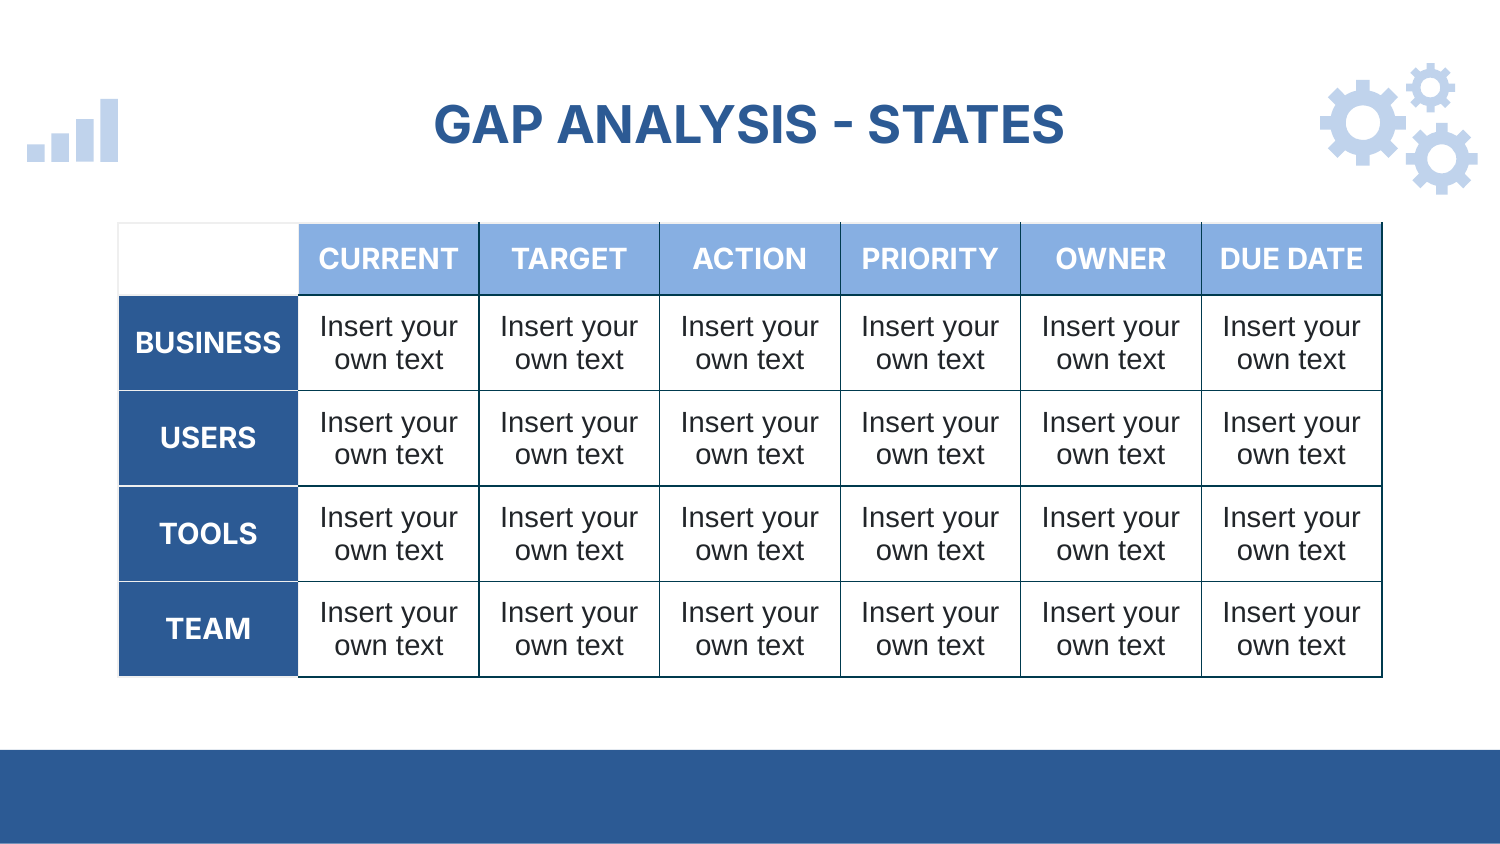

# GAP ANALYSIS - STATES
|  | CURRENT | TARGET | ACTION | PRIORITY | OWNER | DUE DATE |
| --- | --- | --- | --- | --- | --- | --- |
| BUSINESS | Insert your own text | Insert your own text | Insert your own text | Insert your own text | Insert your own text | Insert your own text |
| USERS | Insert your own text | Insert your own text | Insert your own text | Insert your own text | Insert your own text | Insert your own text |
| TOOLS | Insert your own text | Insert your own text | Insert your own text | Insert your own text | Insert your own text | Insert your own text |
| TEAM | Insert your own text | Insert your own text | Insert your own text | Insert your own text | Insert your own text | Insert your own text |